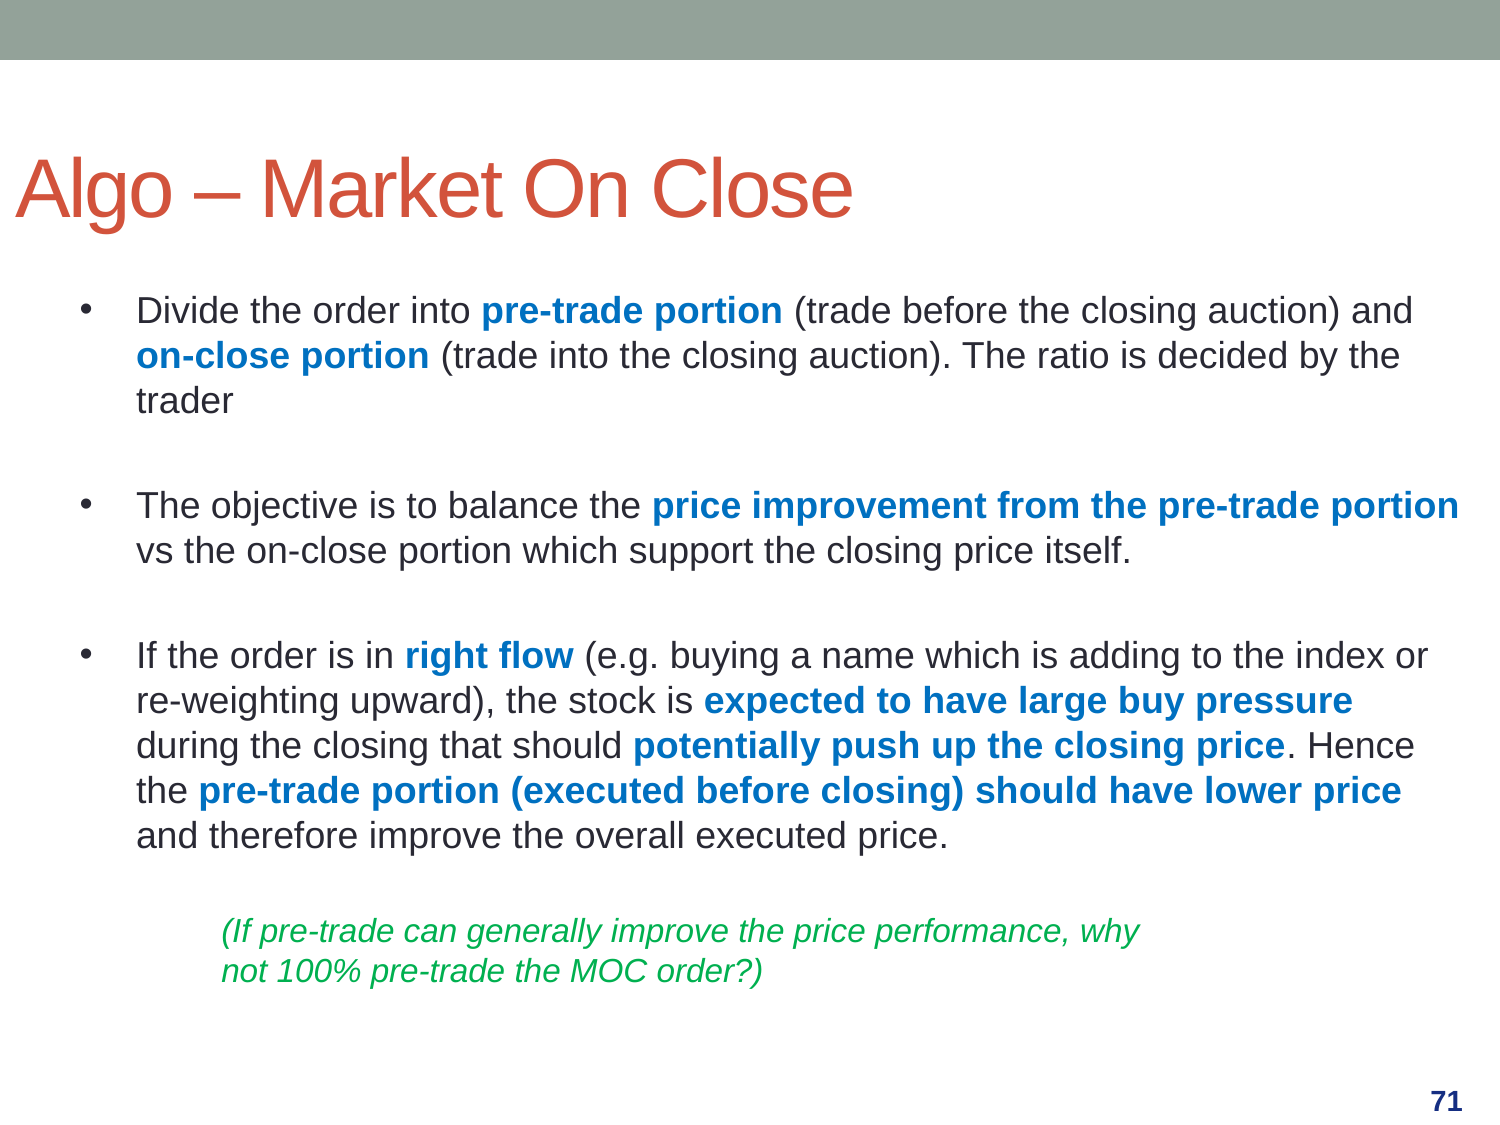

Algo – Market On Close
Divide the order into pre-trade portion (trade before the closing auction) and on-close portion (trade into the closing auction). The ratio is decided by the trader

The objective is to balance the price improvement from the pre-trade portion vs the on-close portion which support the closing price itself.

If the order is in right flow (e.g. buying a name which is adding to the index or re-weighting upward), the stock is expected to have large buy pressure during the closing that should potentially push up the closing price. Hence the pre-trade portion (executed before closing) should have lower price and therefore improve the overall executed price.

(If pre-trade can generally improve the price performance, why not 100% pre-trade the MOC order?)

71